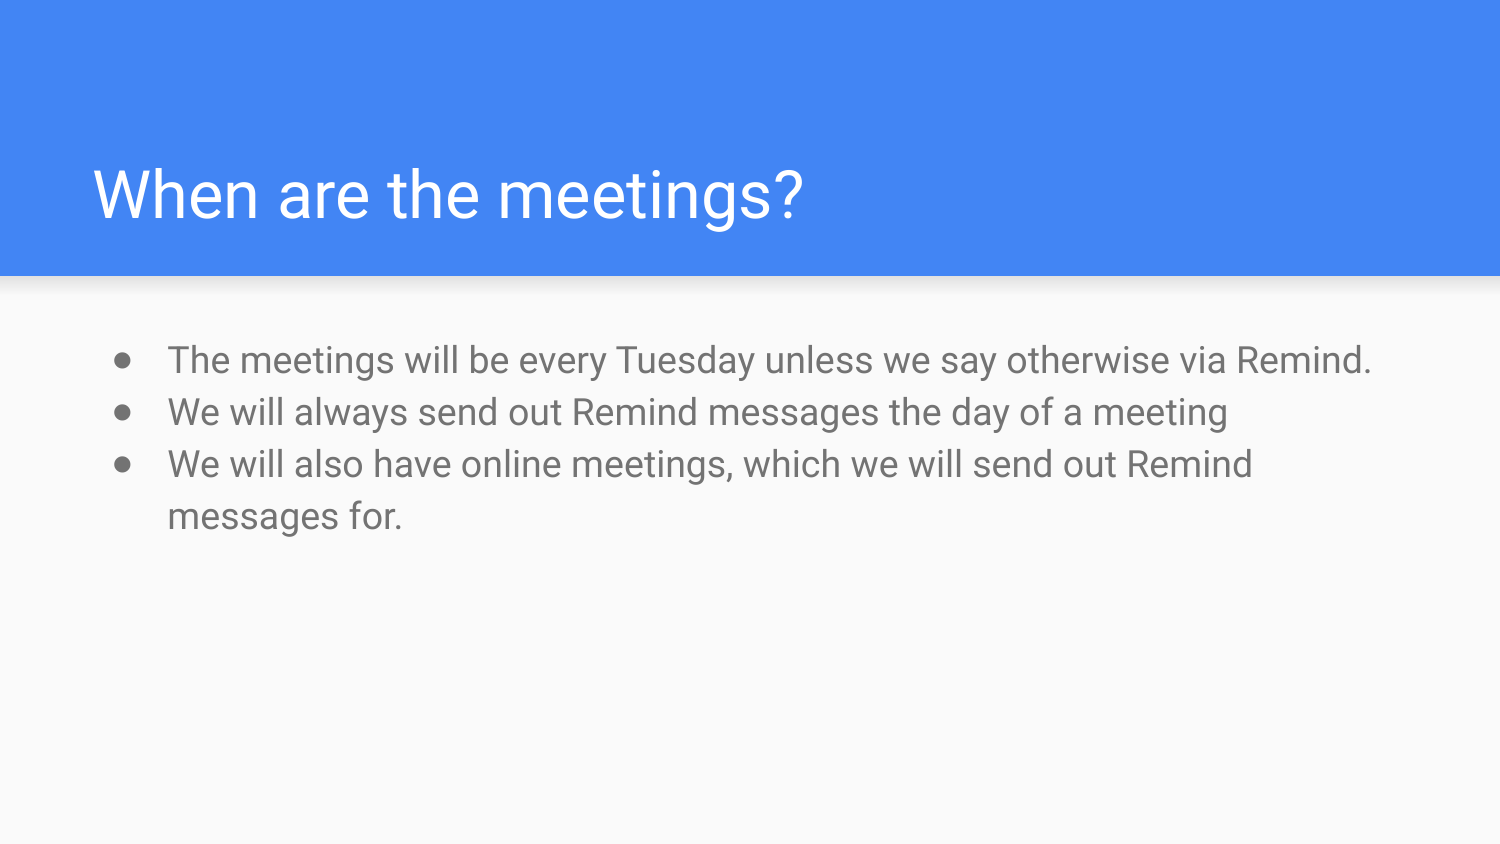

# When are the meetings?
The meetings will be every Tuesday unless we say otherwise via Remind.
We will always send out Remind messages the day of a meeting
We will also have online meetings, which we will send out Remind messages for.